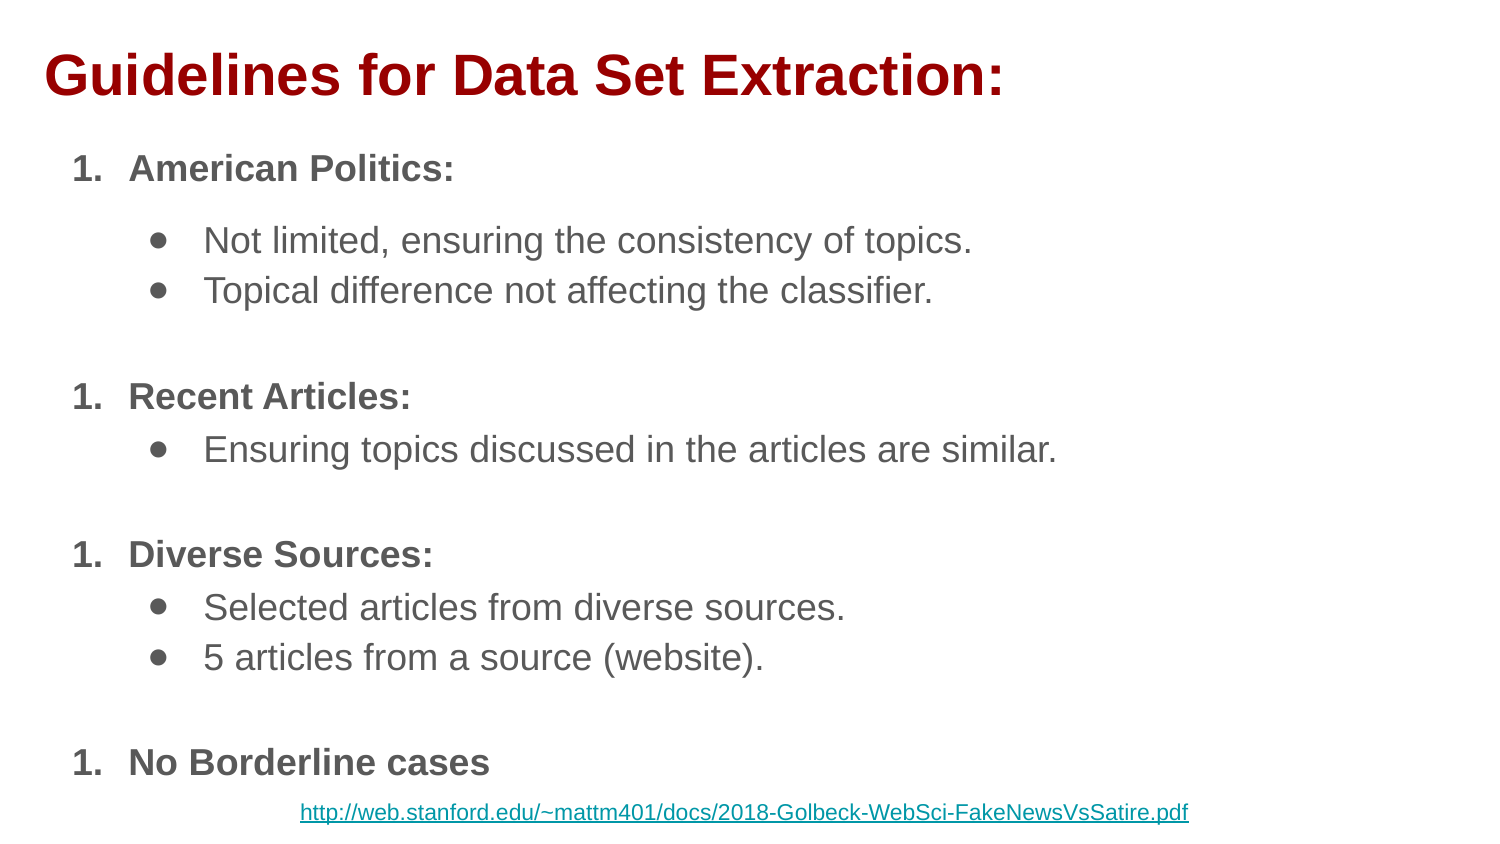

# Guidelines for Data Set Extraction:
American Politics:
Not limited, ensuring the consistency of topics.
Topical difference not affecting the classifier.

Recent Articles:
Ensuring topics discussed in the articles are similar.

Diverse Sources:
Selected articles from diverse sources.
5 articles from a source (website).

No Borderline cases

http://web.stanford.edu/~mattm401/docs/2018-Golbeck-WebSci-FakeNewsVsSatire.pdf